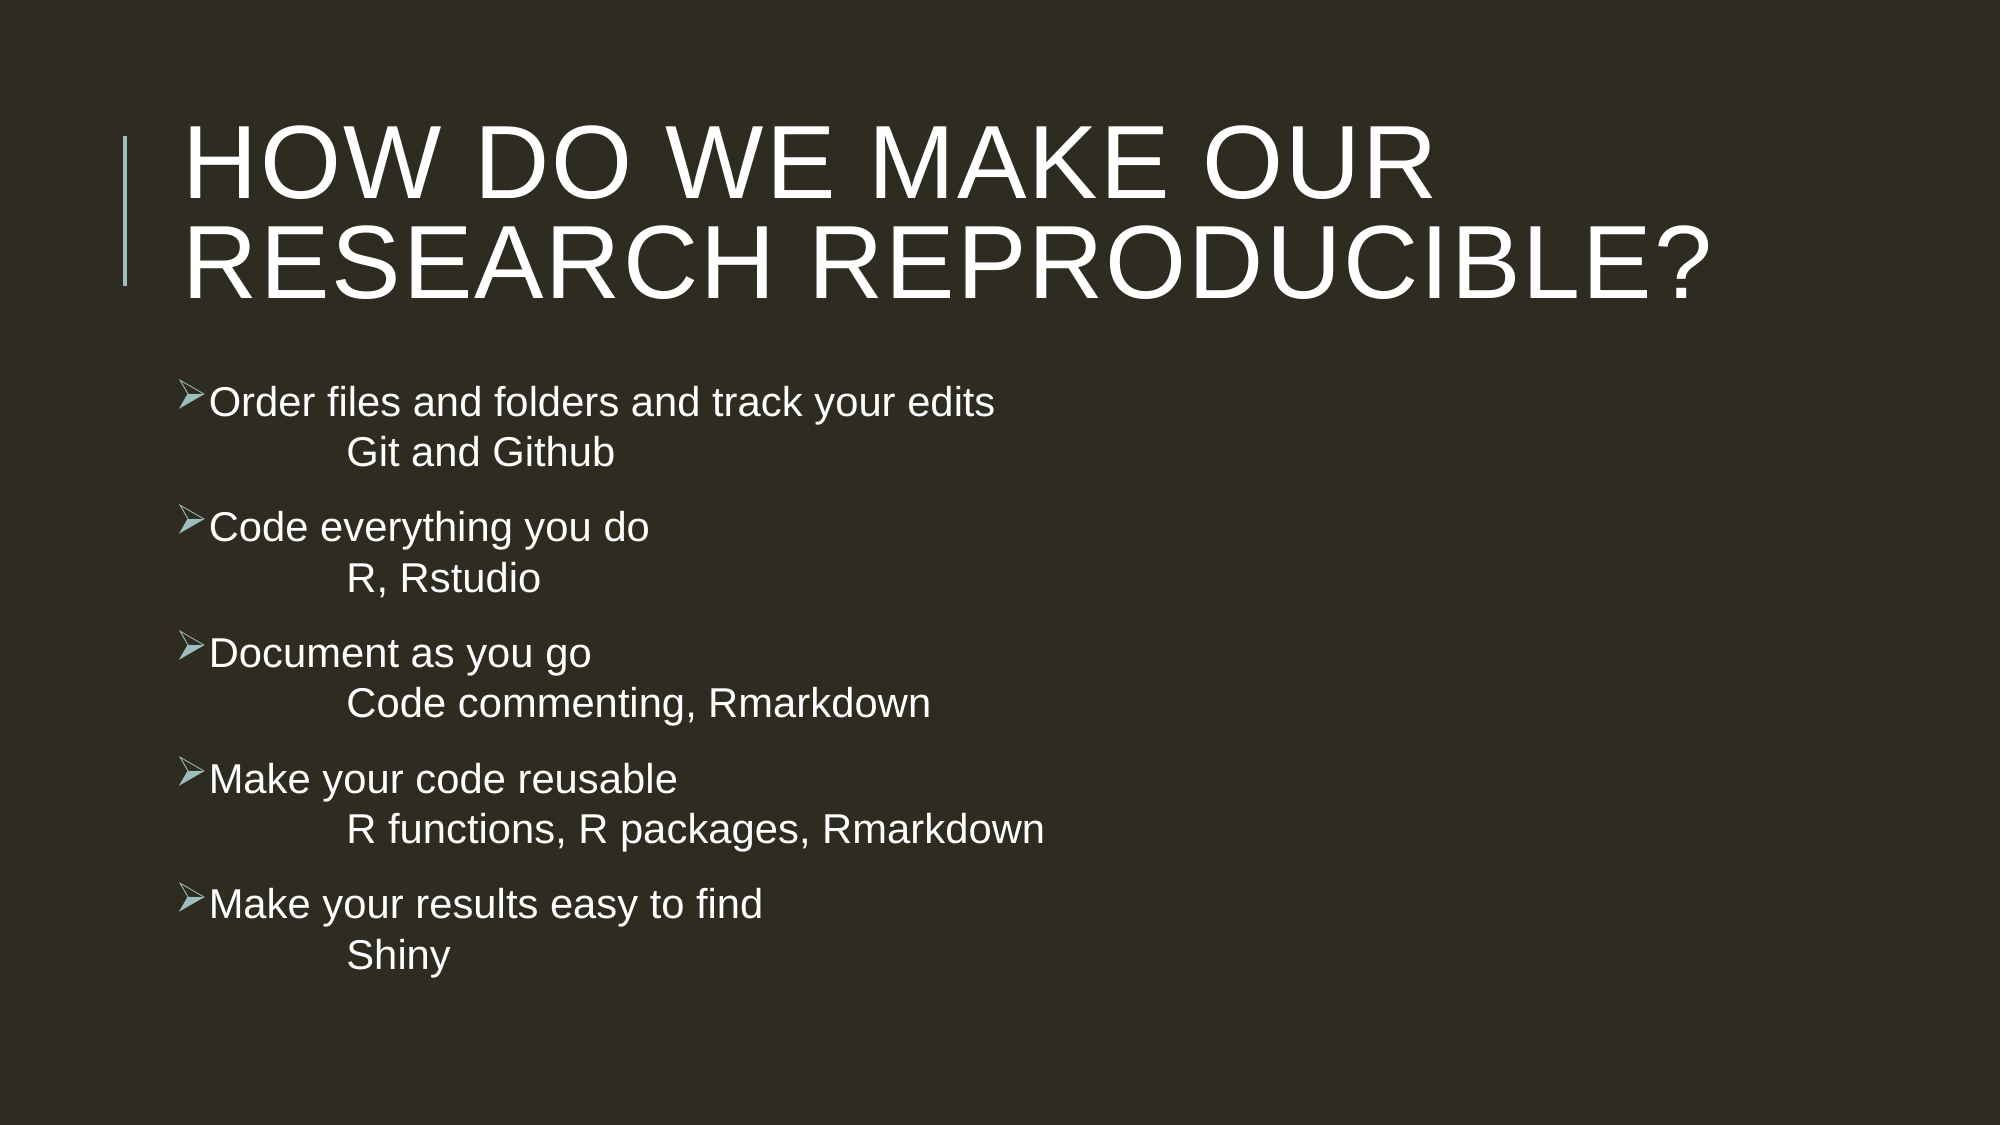

# How do we make our research reproducible?
Order files and folders and track your edits
	Git and Github
Code everything you do
	R, Rstudio
Document as you go
	Code commenting, Rmarkdown
Make your code reusable
	R functions, R packages, Rmarkdown
Make your results easy to find
	Shiny